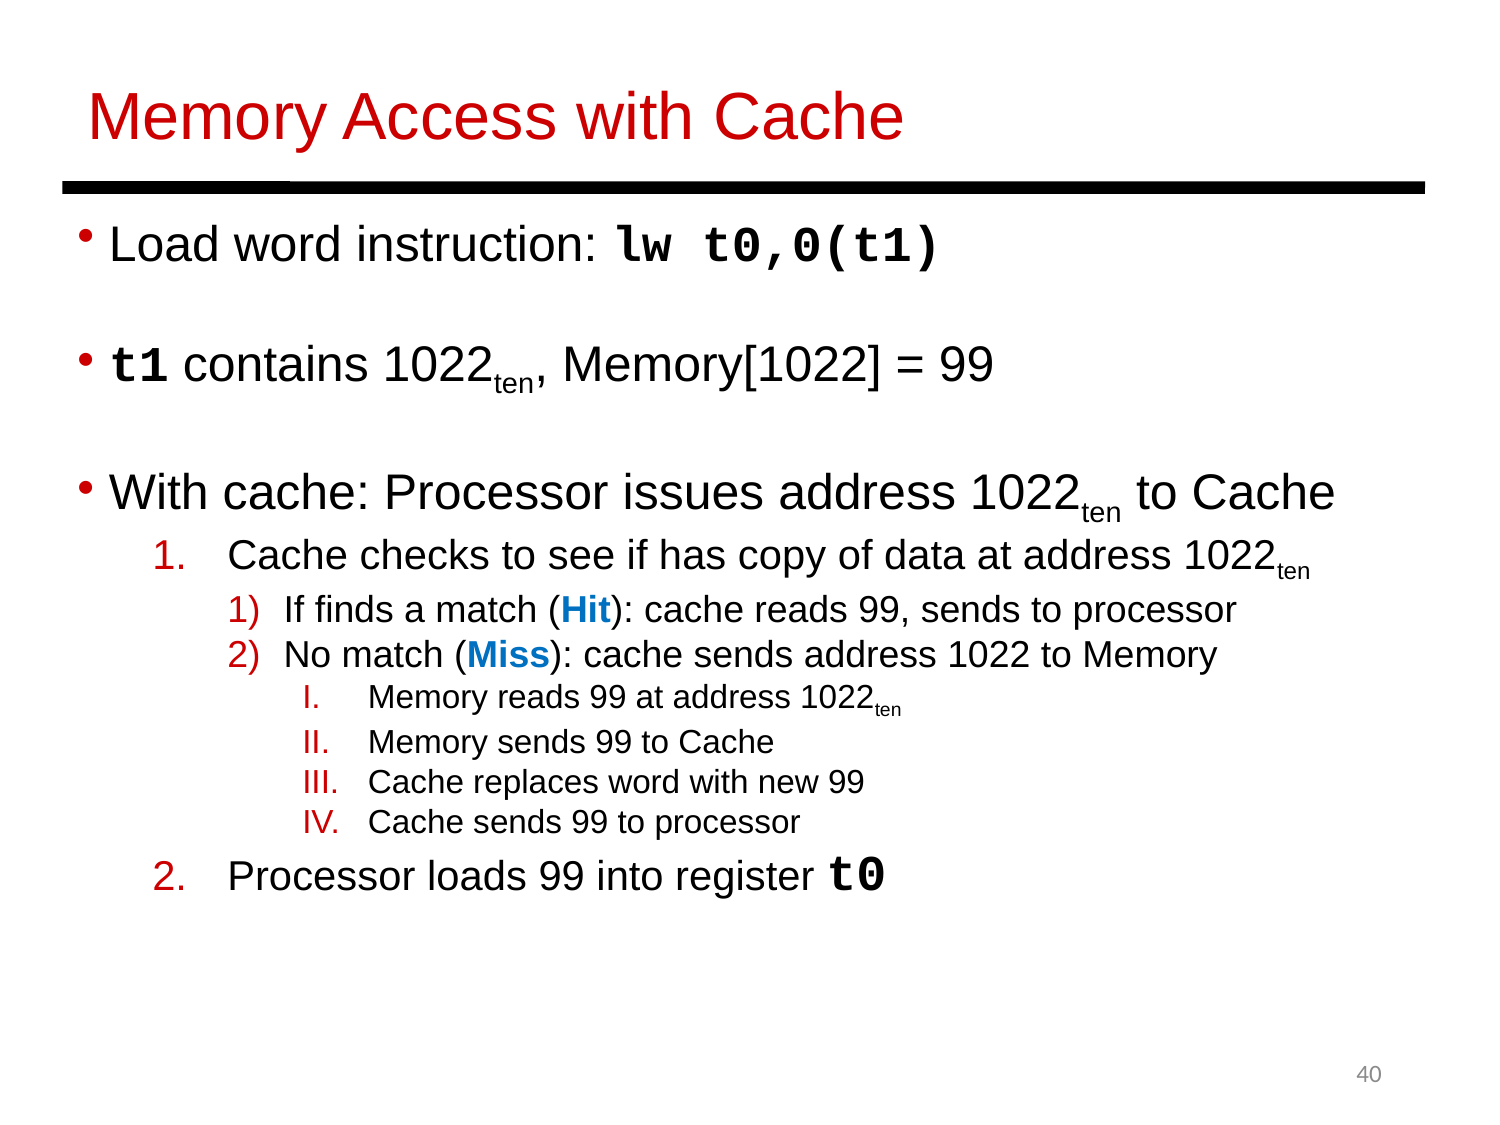

Memory Access with Cache

 Load word instruction: lw t0,0(t1)

 t1 contains 1022ten, Memory[1022] = 99

 With cache: Processor issues address 1022ten to Cache
Cache checks to see if has copy of data at address 1022ten
If finds a match (Hit): cache reads 99, sends to processor
No match (Miss): cache sends address 1022 to Memory
Memory reads 99 at address 1022ten
Memory sends 99 to Cache
Cache replaces word with new 99
Cache sends 99 to processor
Processor loads 99 into register t0
40